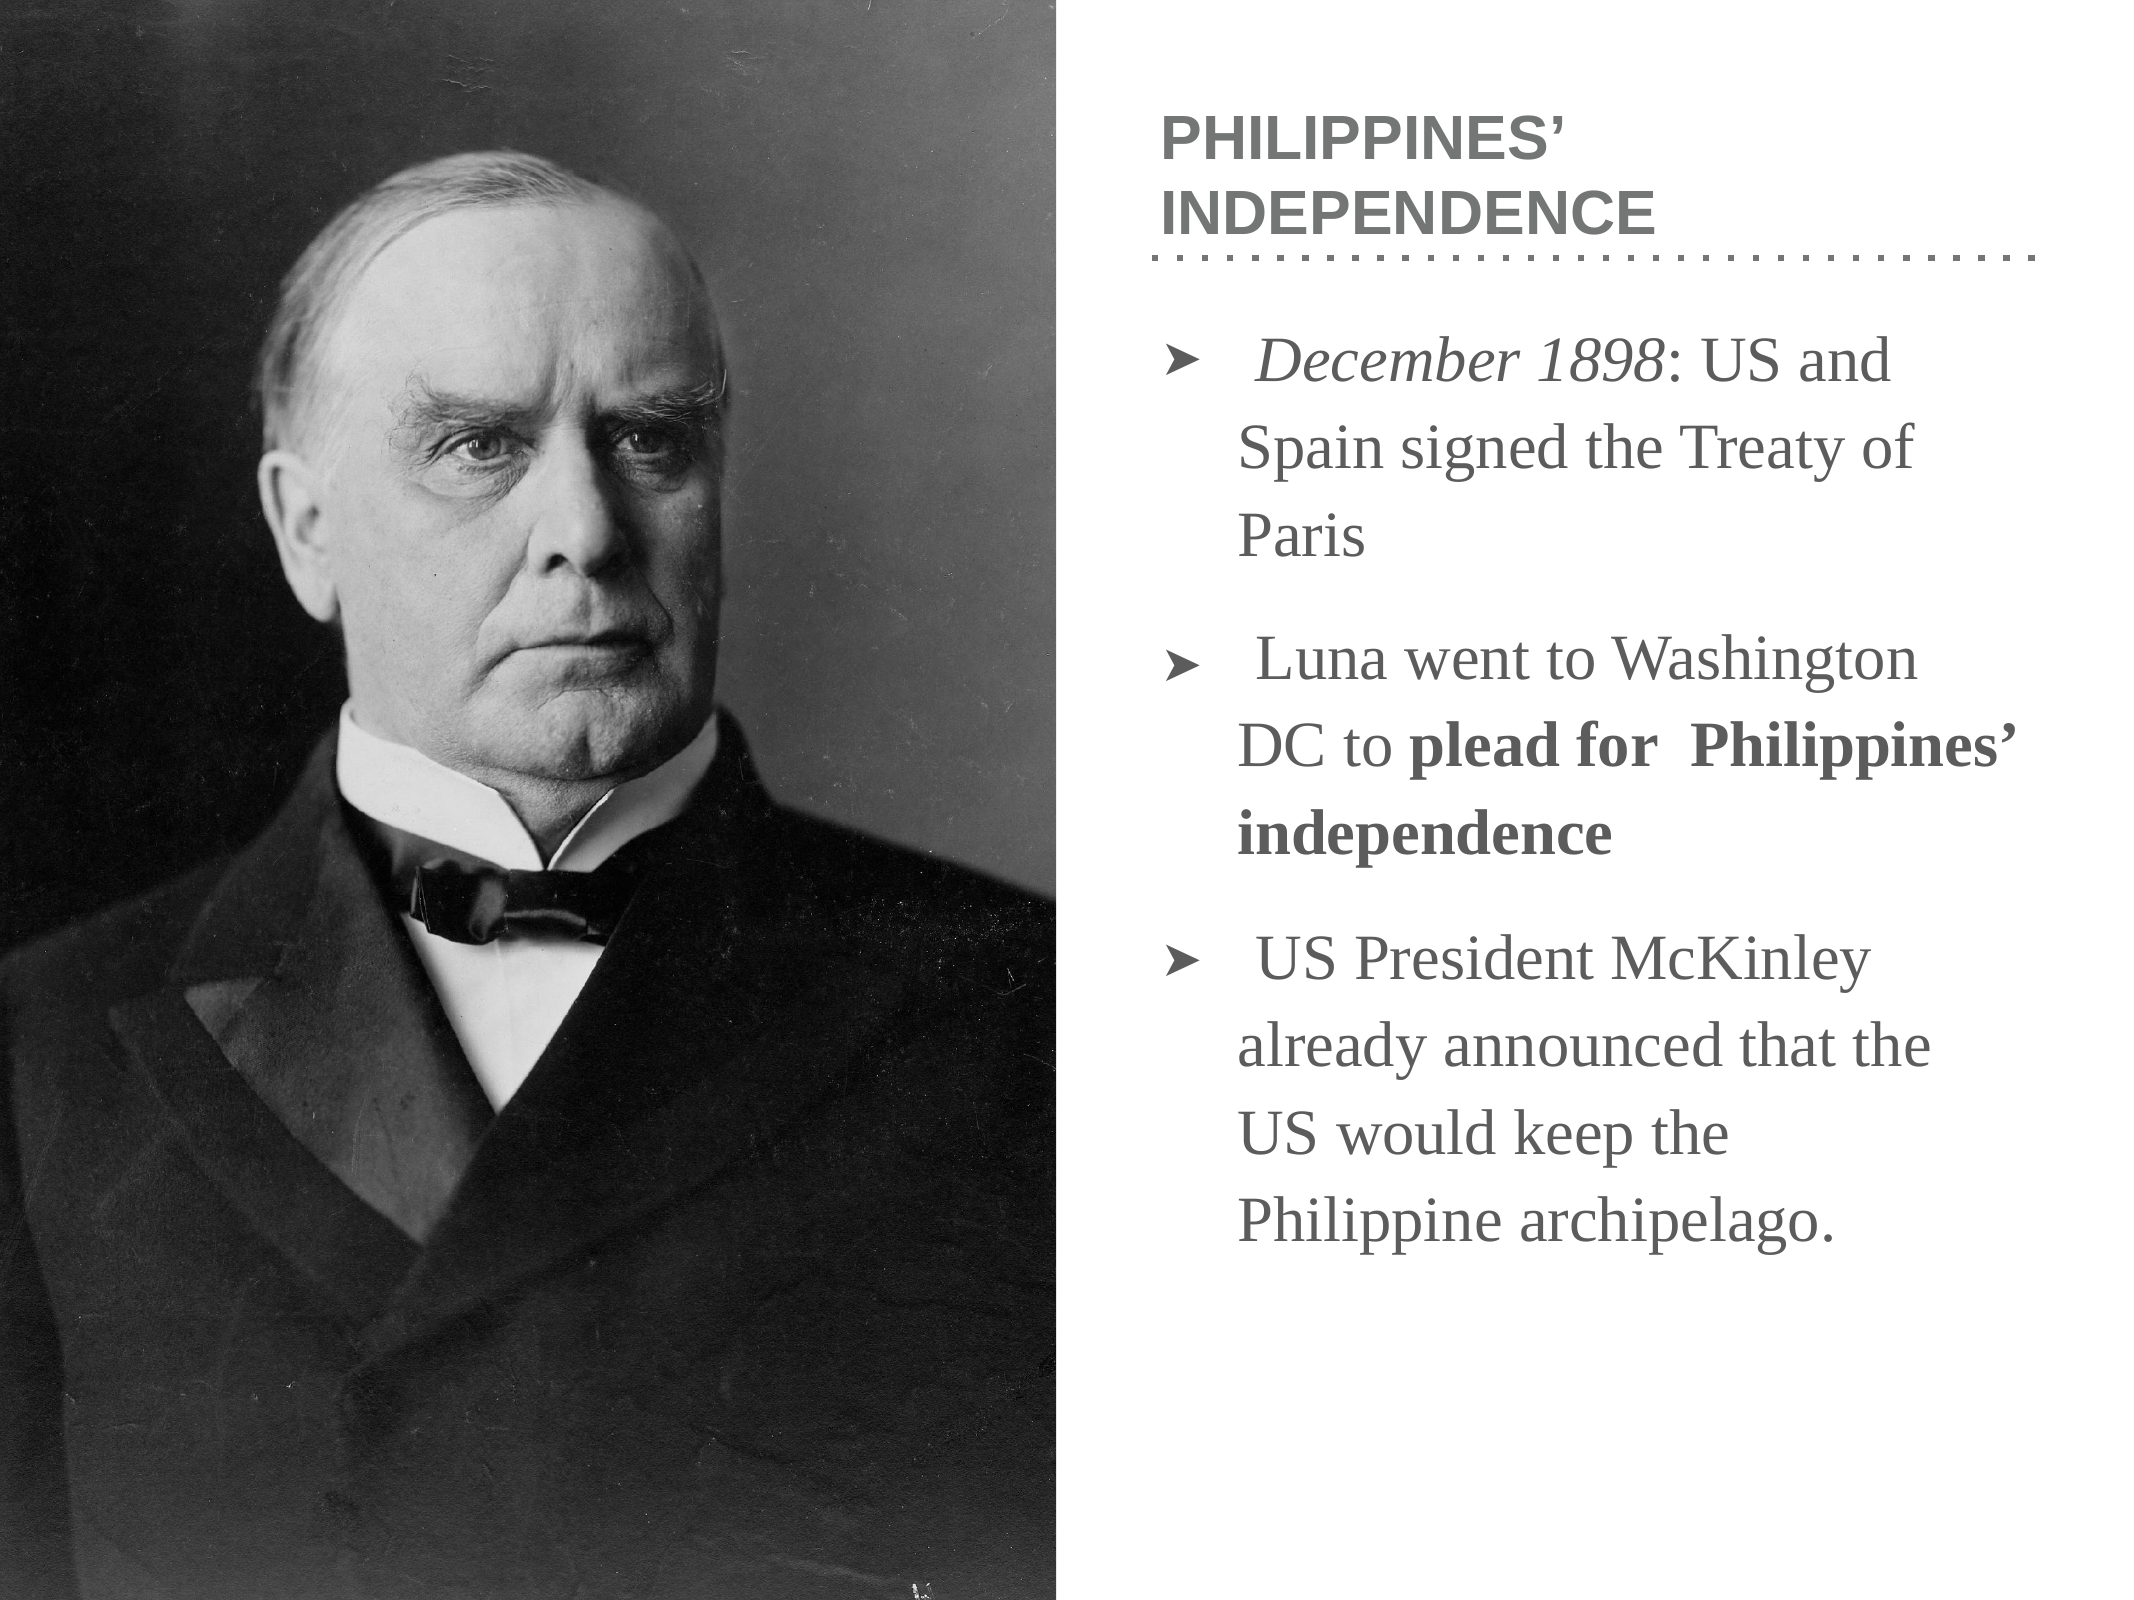

# PHILIPPINES’ INDEPENDENCE

December 1898: US and  Spain signed the Treaty of  Paris
Luna went to Washington  DC to plead for  Philippines’ independence
US President McKinley  already announced that the US would keep the Philippine archipelago.
➤
➤
➤